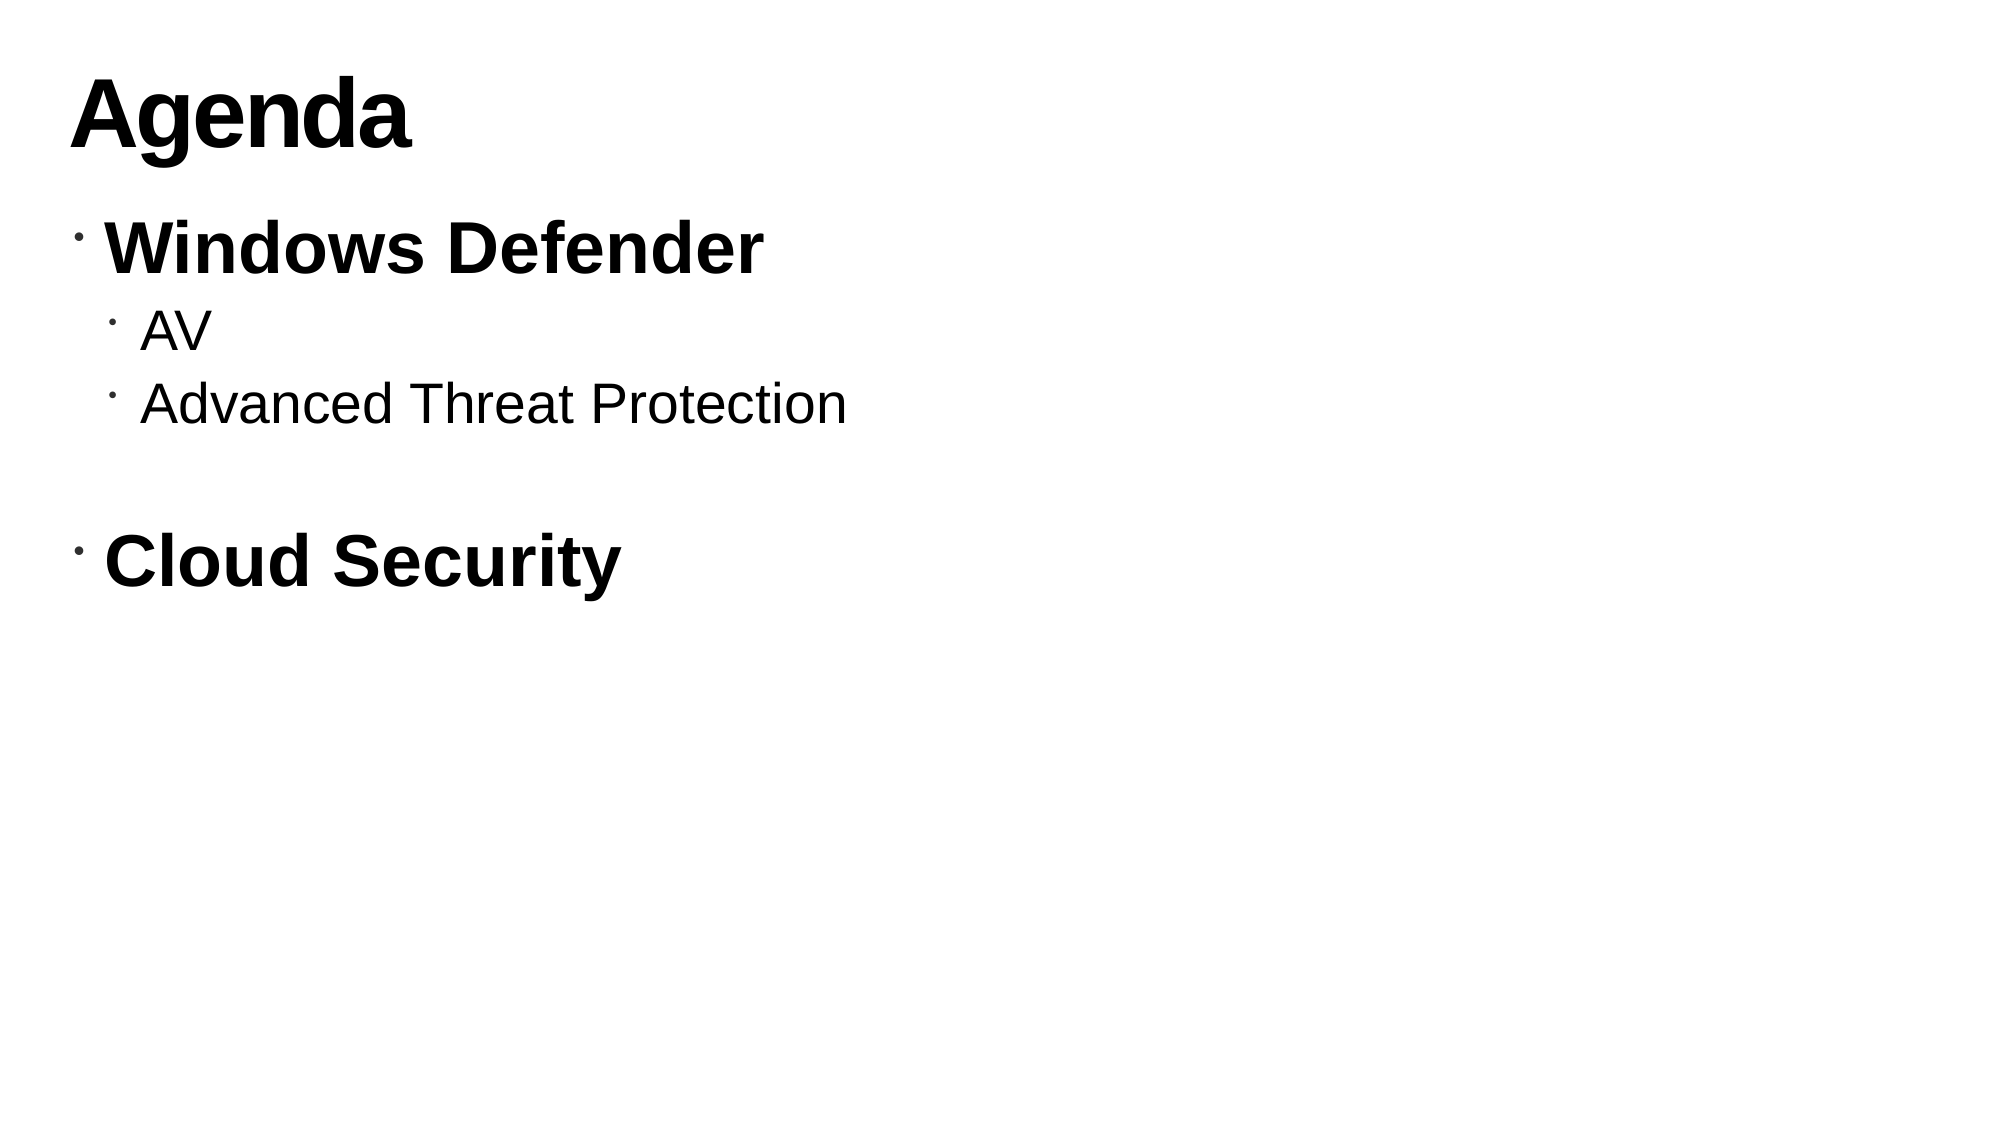

# Agenda
Windows Defender
AV
Advanced Threat Protection

Cloud Security